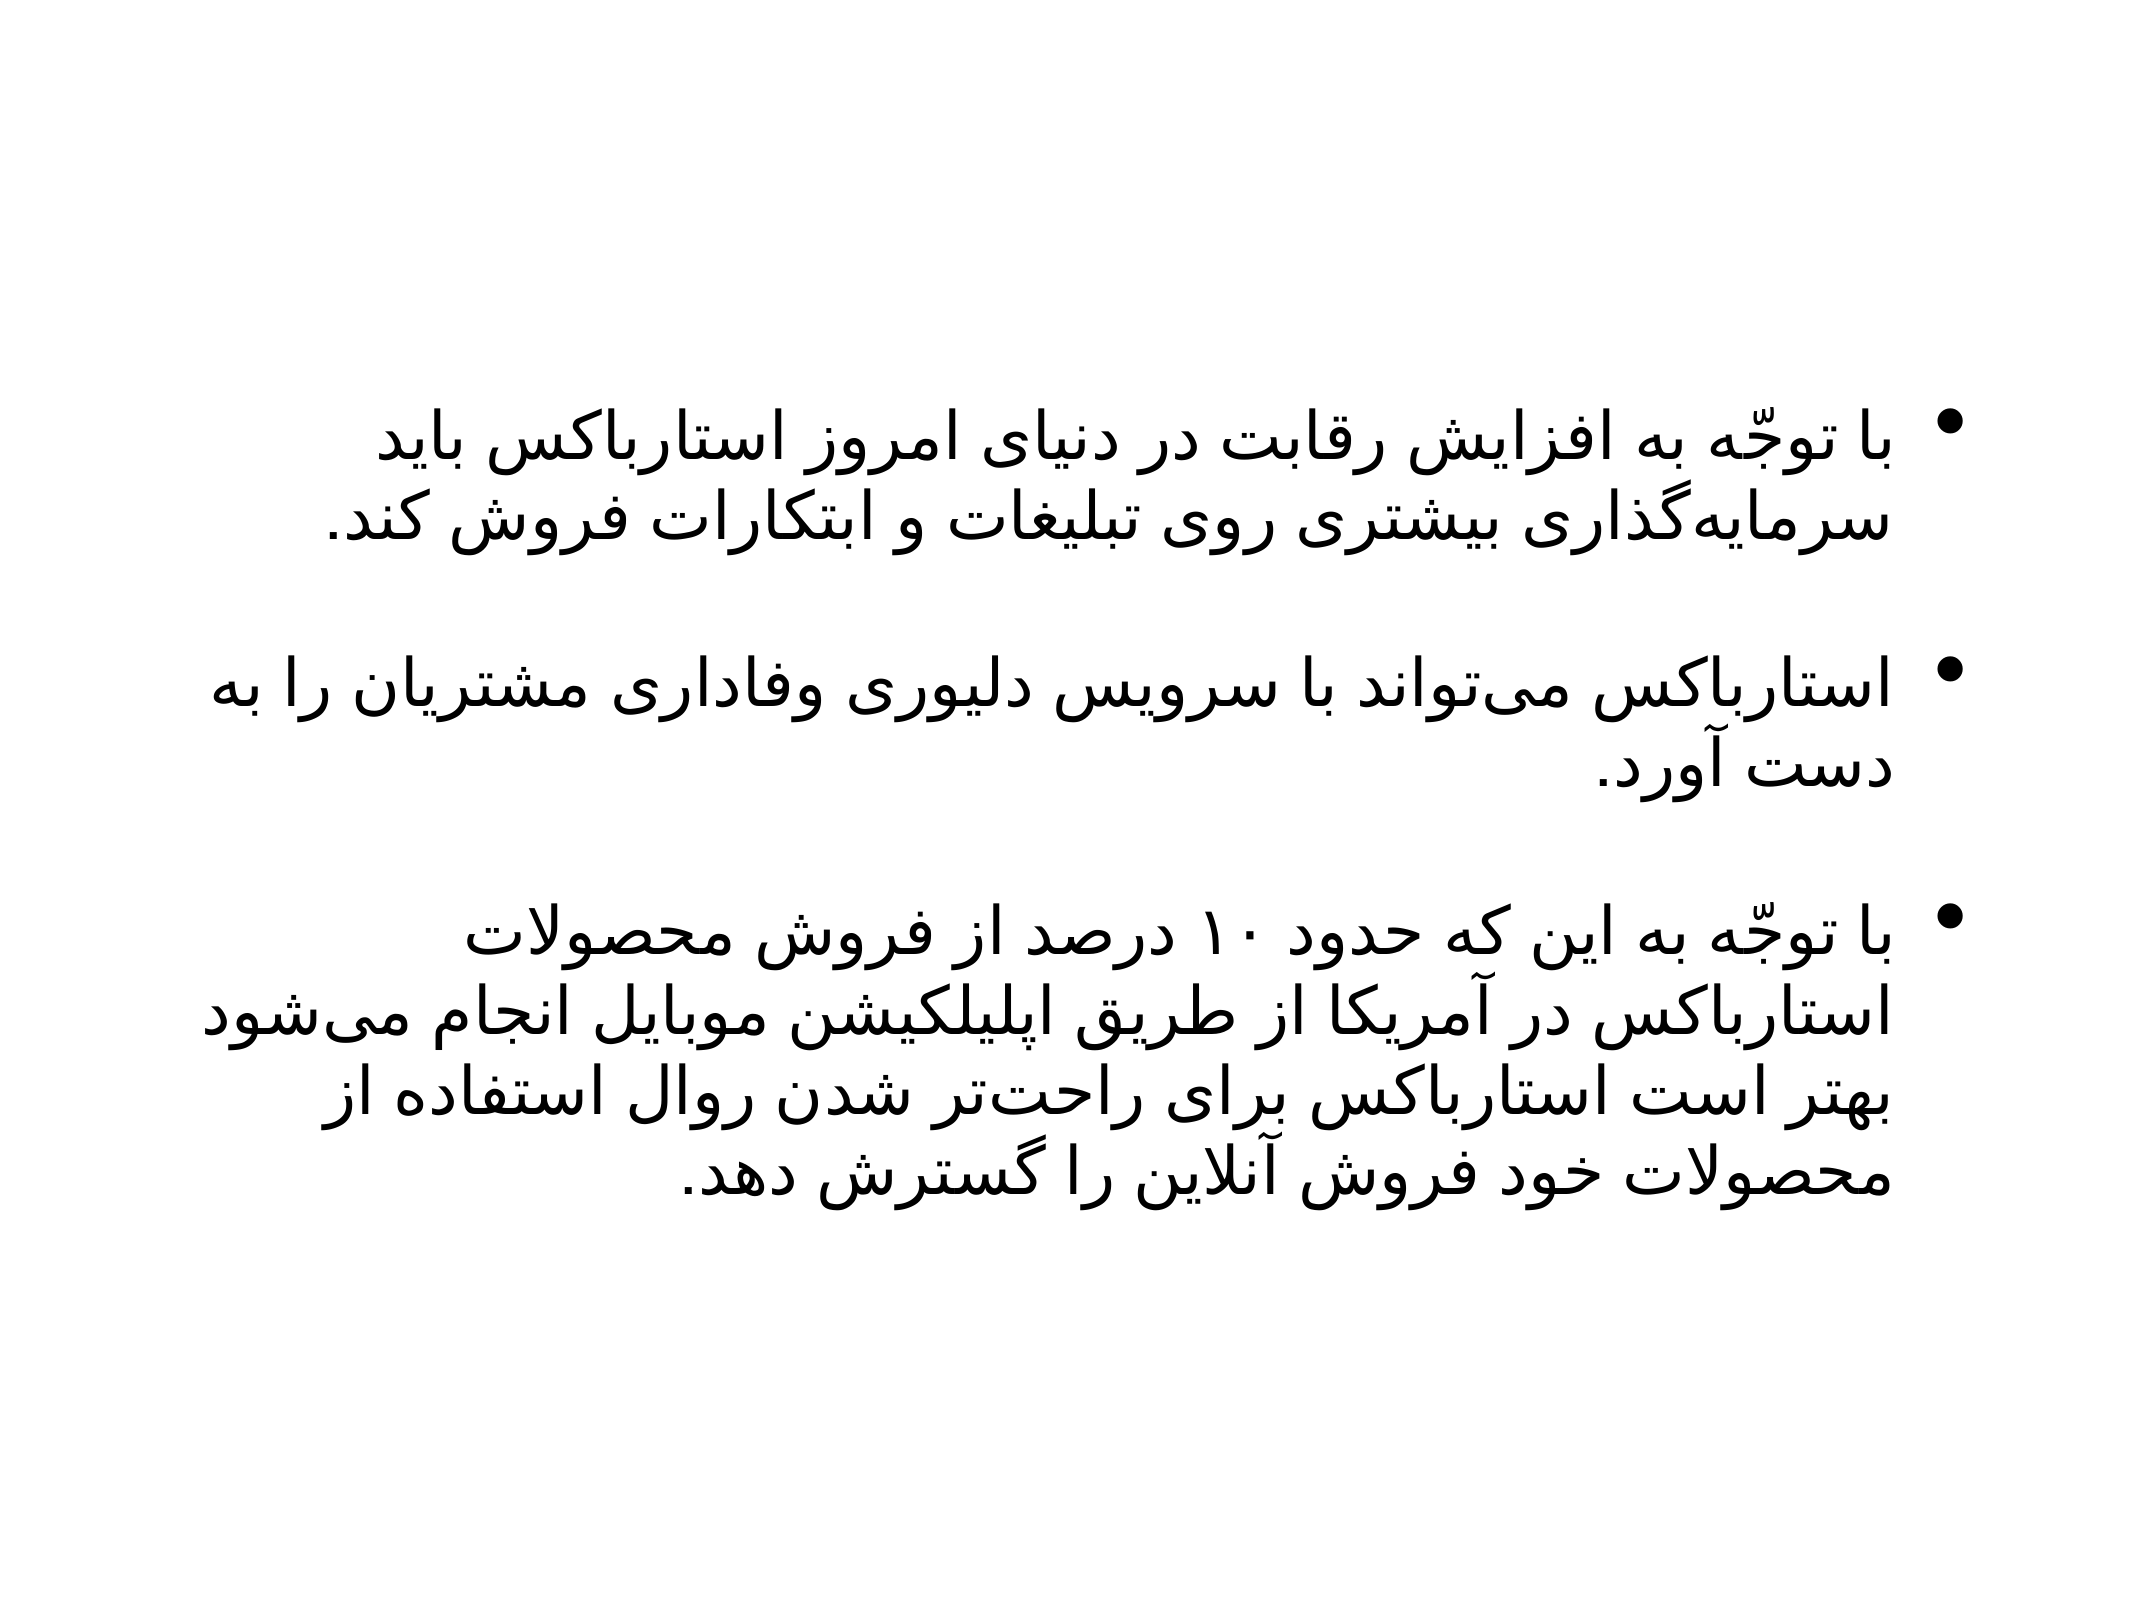

با توجّه به افزایش رقابت در دنیای امروز استارباکس باید سرمایه‌گذاری بیشتری روی تبلیغات و ابتکارات فروش کند.
استارباکس می‌تواند با سرویس دلیوری وفاداری مشتریان را به دست آورد.
با توجّه به این که حدود ۱۰ درصد از فروش محصولات استارباکس در آمریکا از طریق اپلیلکیشن موبایل انجام می‌شود بهتر است استارباکس برای راحت‌تر شدن روال استفاده از محصولات خود فروش آنلاین را گسترش دهد.